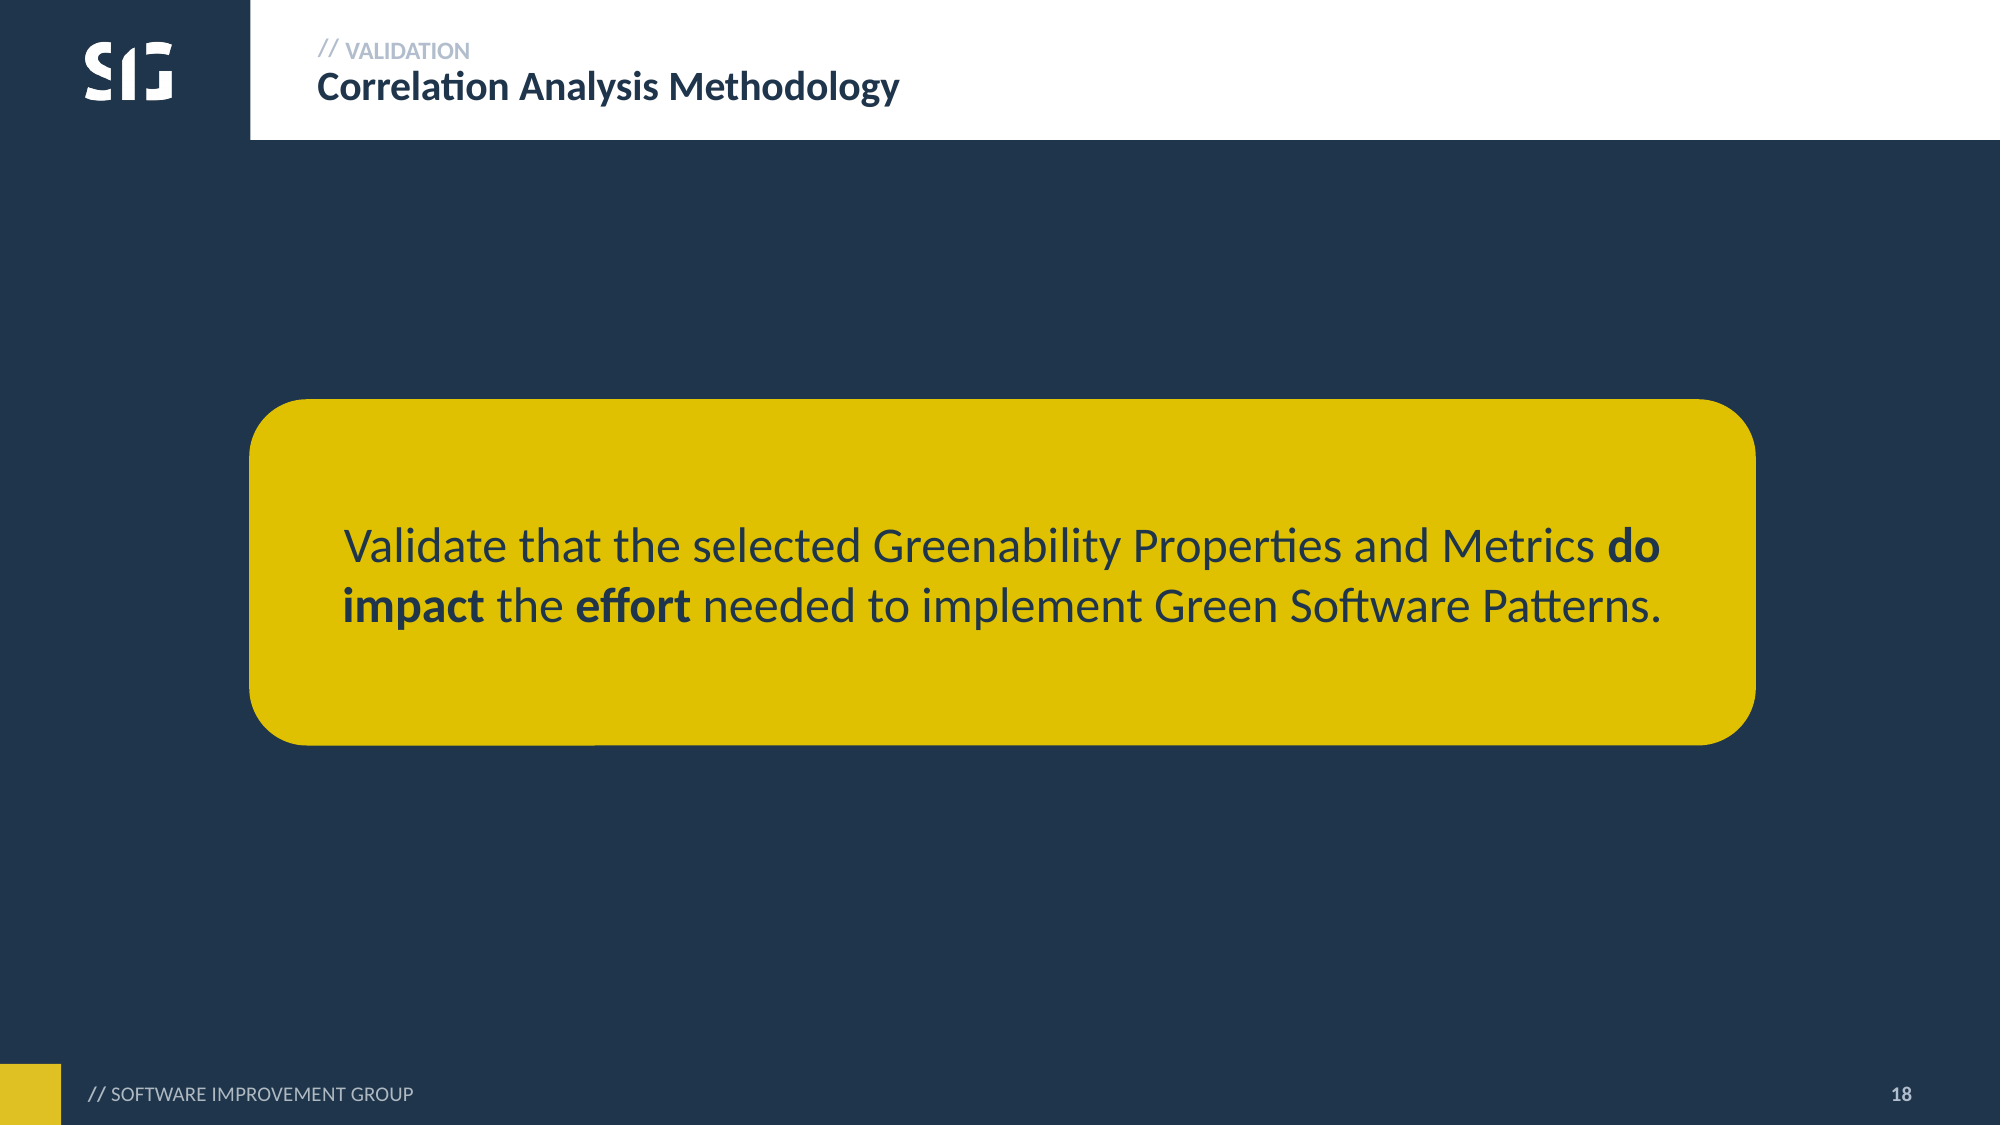

Validation
# Correlation Analysis Methodology
Validate that the selected Greenability Properties and Metrics do impact the effort needed to implement Green Software Patterns.
18